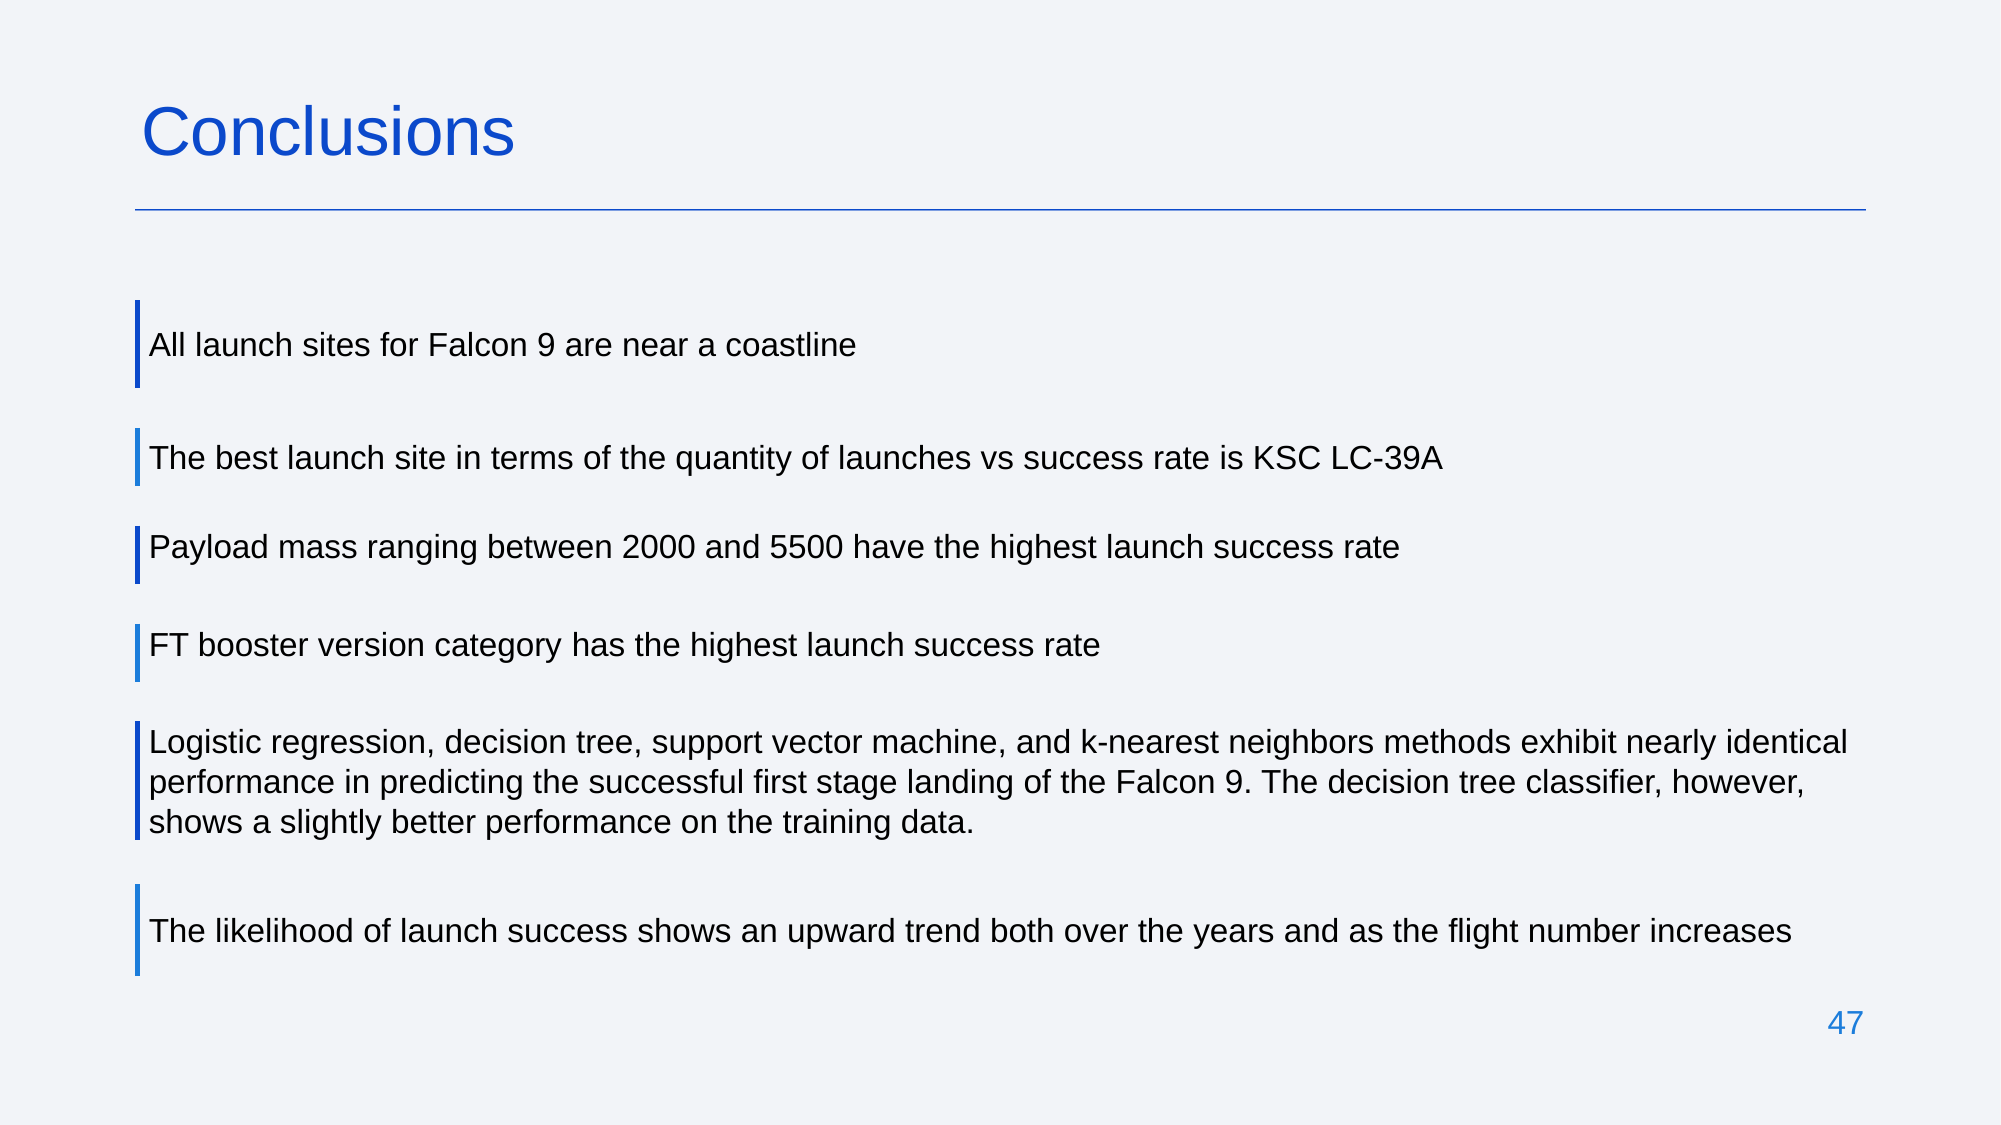

Conclusions
| All launch sites for Falcon 9 are near a coastline |
| --- |
|  |
| The best launch site in terms of the quantity of launches vs success rate is KSC LC-39A |
|  |
| Payload mass ranging between 2000 and 5500 have the highest launch success rate |
|  |
| FT booster version category has the highest launch success rate |
|  |
| Logistic regression, decision tree, support vector machine, and k-nearest neighbors methods exhibit nearly identical performance in predicting the successful first stage landing of the Falcon 9. The decision tree classifier, however, shows a slightly better performance on the training data. |
|  |
| The likelihood of launch success shows an upward trend both over the years and as the flight number increases |
47